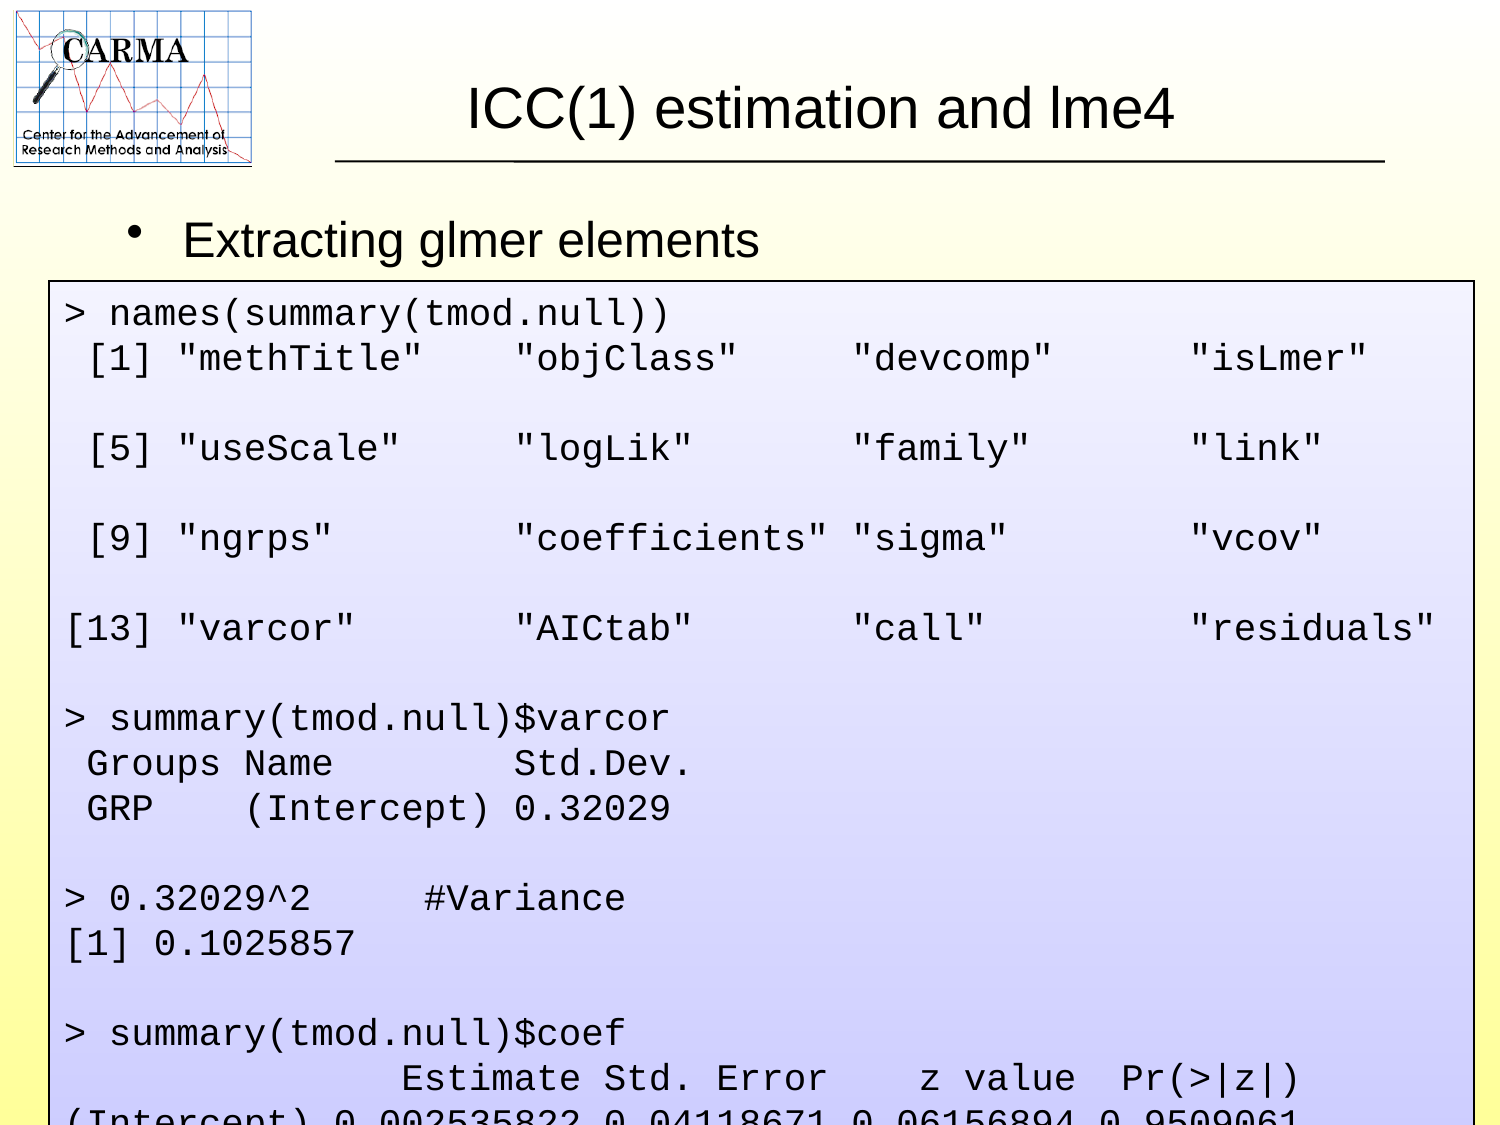

# ICC(1) estimation and lme4
Extracting glmer elements

> names(summary(tmod.null))
 [1] "methTitle"    "objClass"     "devcomp"      "isLmer"
 [5] "useScale"     "logLik"       "family"       "link"
 [9] "ngrps"        "coefficients" "sigma"        "vcov"
[13] "varcor"       "AICtab"       "call"         "residuals"

> summary(tmod.null)$varcor
 Groups Name        Std.Dev.
 GRP    (Intercept) 0.32029

> 0.32029^2     #Variance
[1] 0.1025857

> summary(tmod.null)$coef
               Estimate Std. Error    z value  Pr(>|z|)
(Intercept) 0.002535822 0.04118671 0.06156894 0.9509061
May 30, 2015 Version
Copyright Paul D. Bliese
264